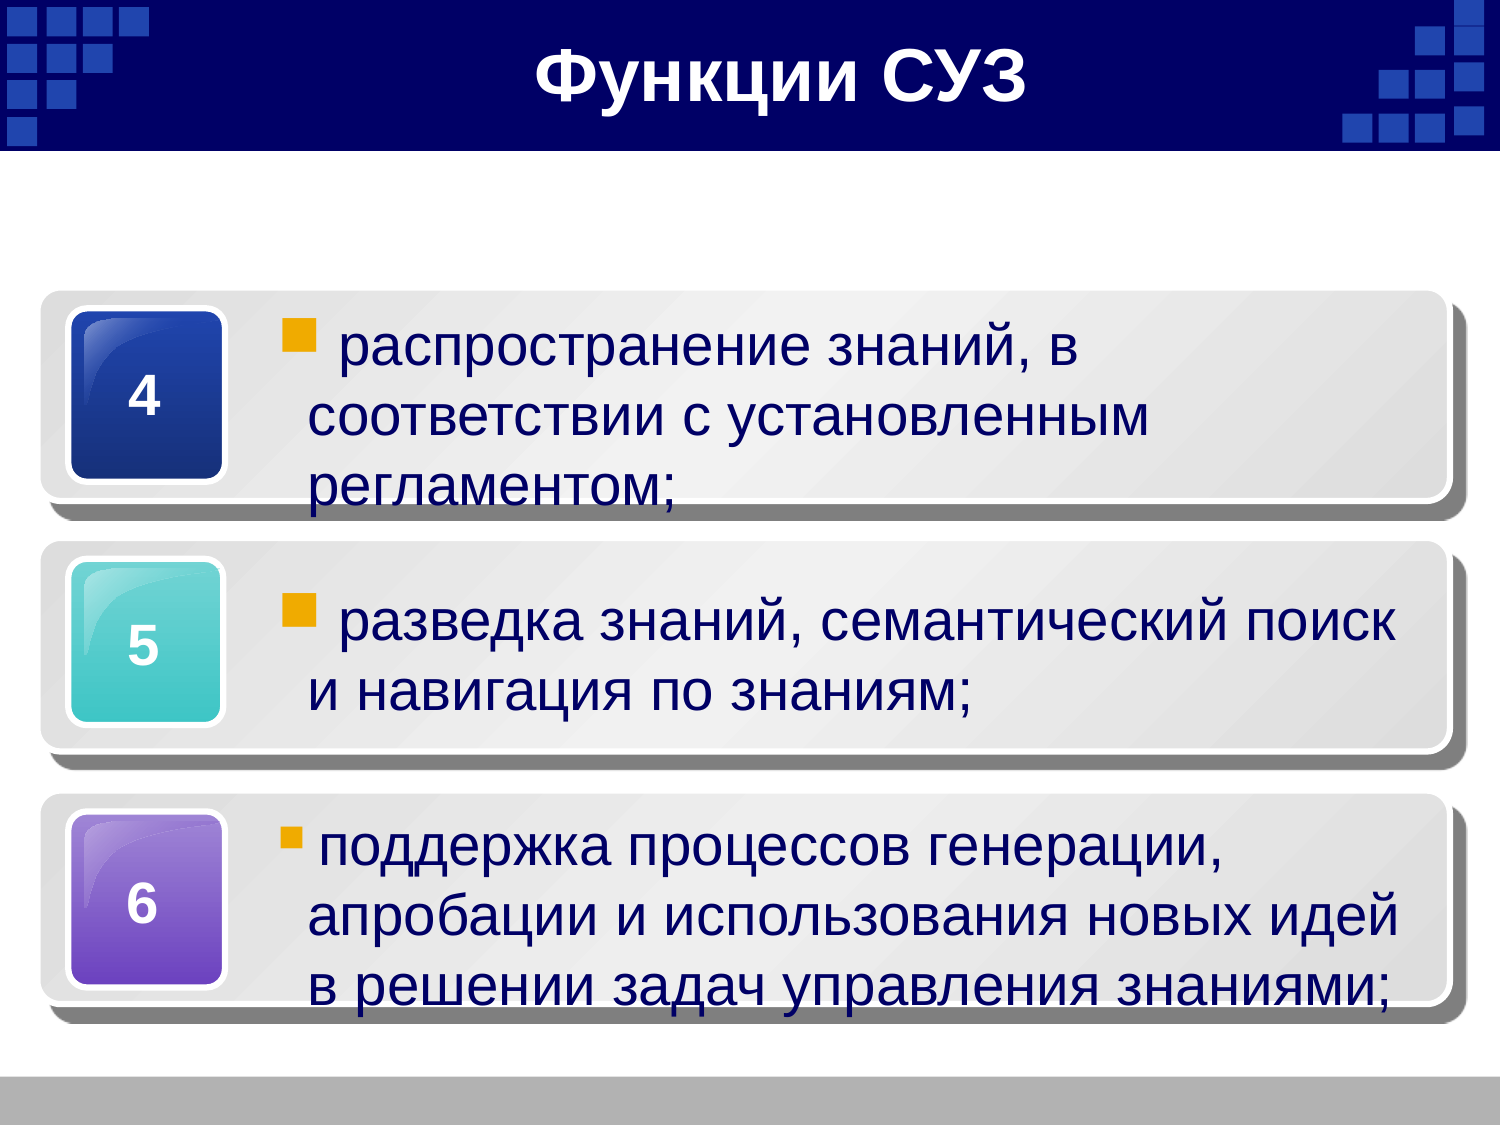

Функции СУЗ

 распространение знаний, в соответствии с установленным регламентом;

4
1
1

 разведка знаний, семантический поиск и навигация по знаниям;
5

 поддержка процессов генерации, апробации и использования новых идей в решении задач управления знаниями;

6